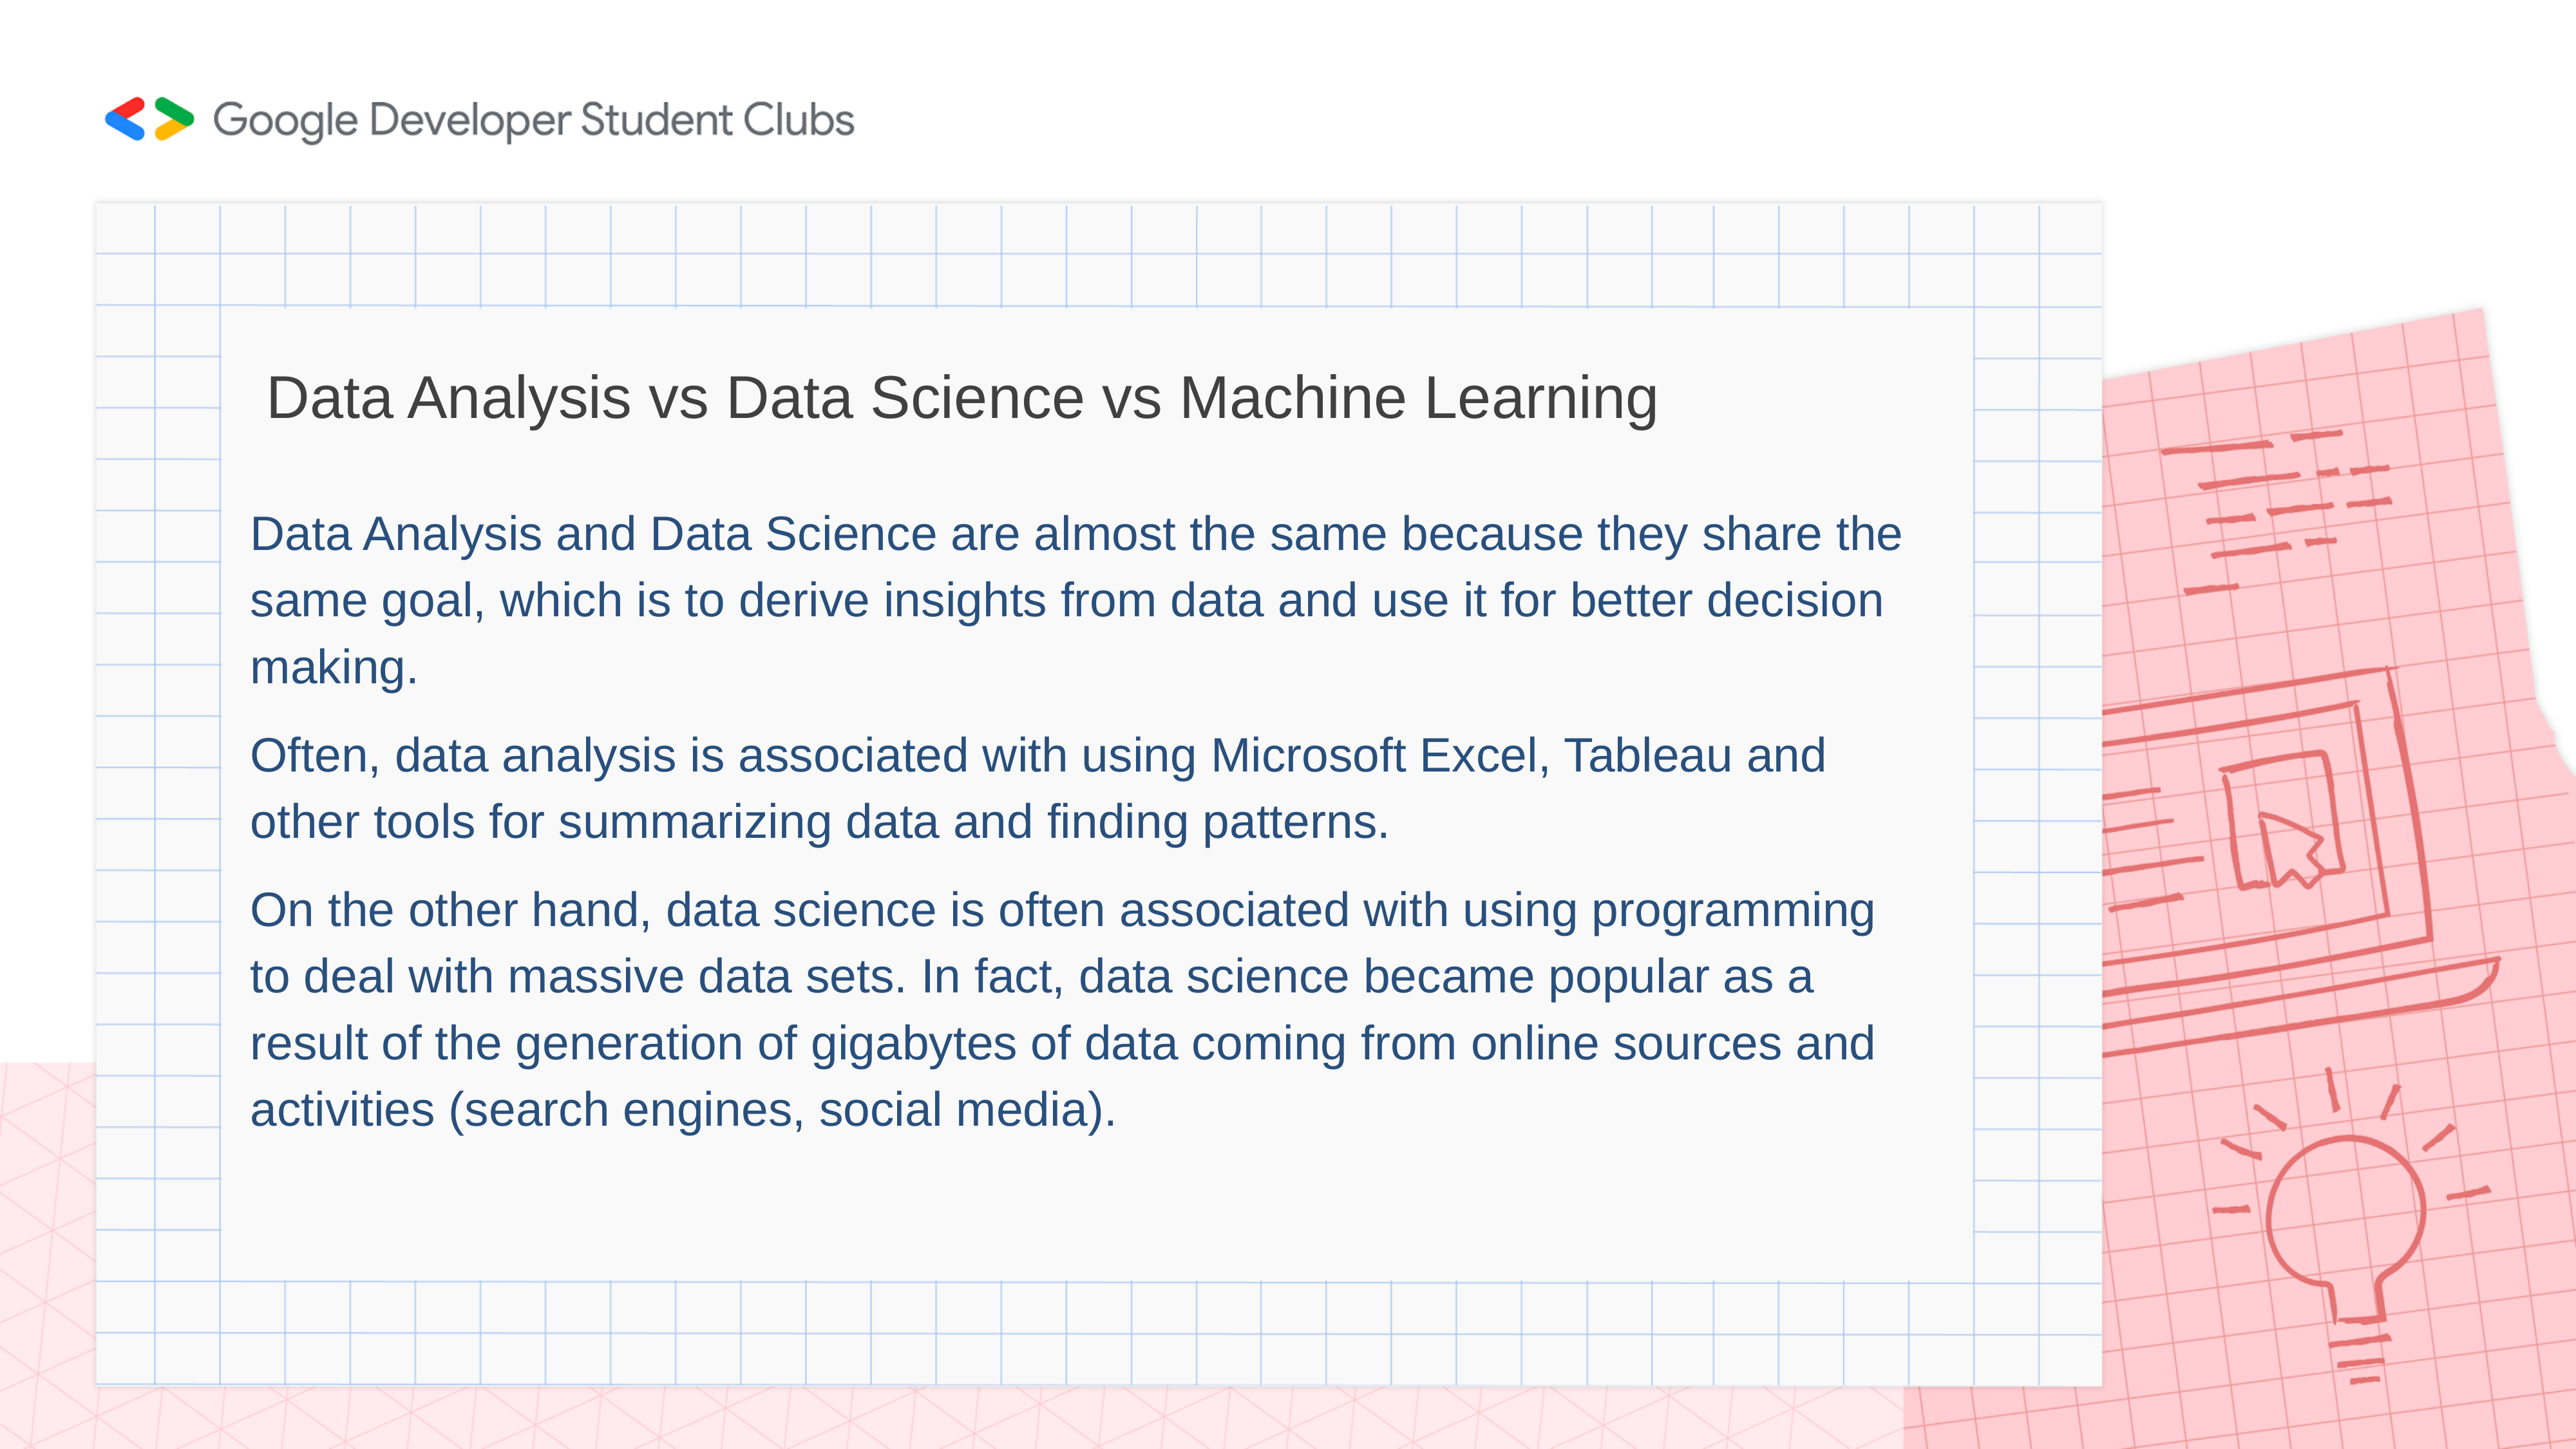

# Data Analysis vs Data Science vs Machine Learning
Data Analysis and Data Science are almost the same because they share the same goal, which is to derive insights from data and use it for better decision making.
Often, data analysis is associated with using Microsoft Excel, Tableau and other tools for summarizing data and finding patterns.
On the other hand, data science is often associated with using programming to deal with massive data sets. In fact, data science became popular as a result of the generation of gigabytes of data coming from online sources and activities (search engines, social media).